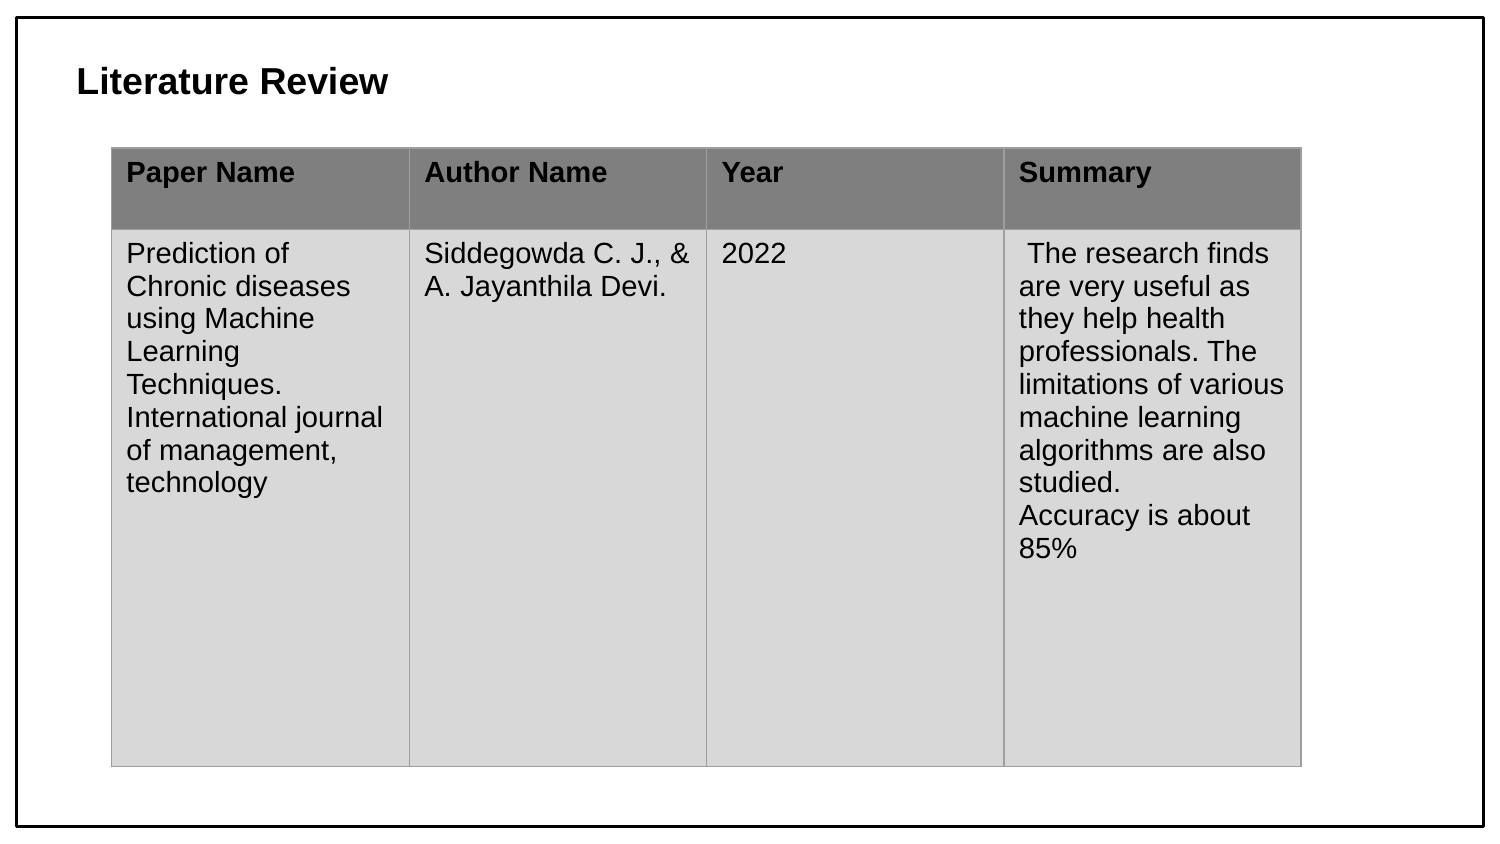

# Literature Review
| Paper Name | Author Name | Year | Summary |
| --- | --- | --- | --- |
| Prediction of Chronic diseases using Machine Learning Techniques. International journal of management, technology | Siddegowda C. J., & A. Jayanthila Devi. | 2022 | The research finds are very useful as they help health professionals. The limitations of various machine learning algorithms are also studied. Accuracy is about 85% |